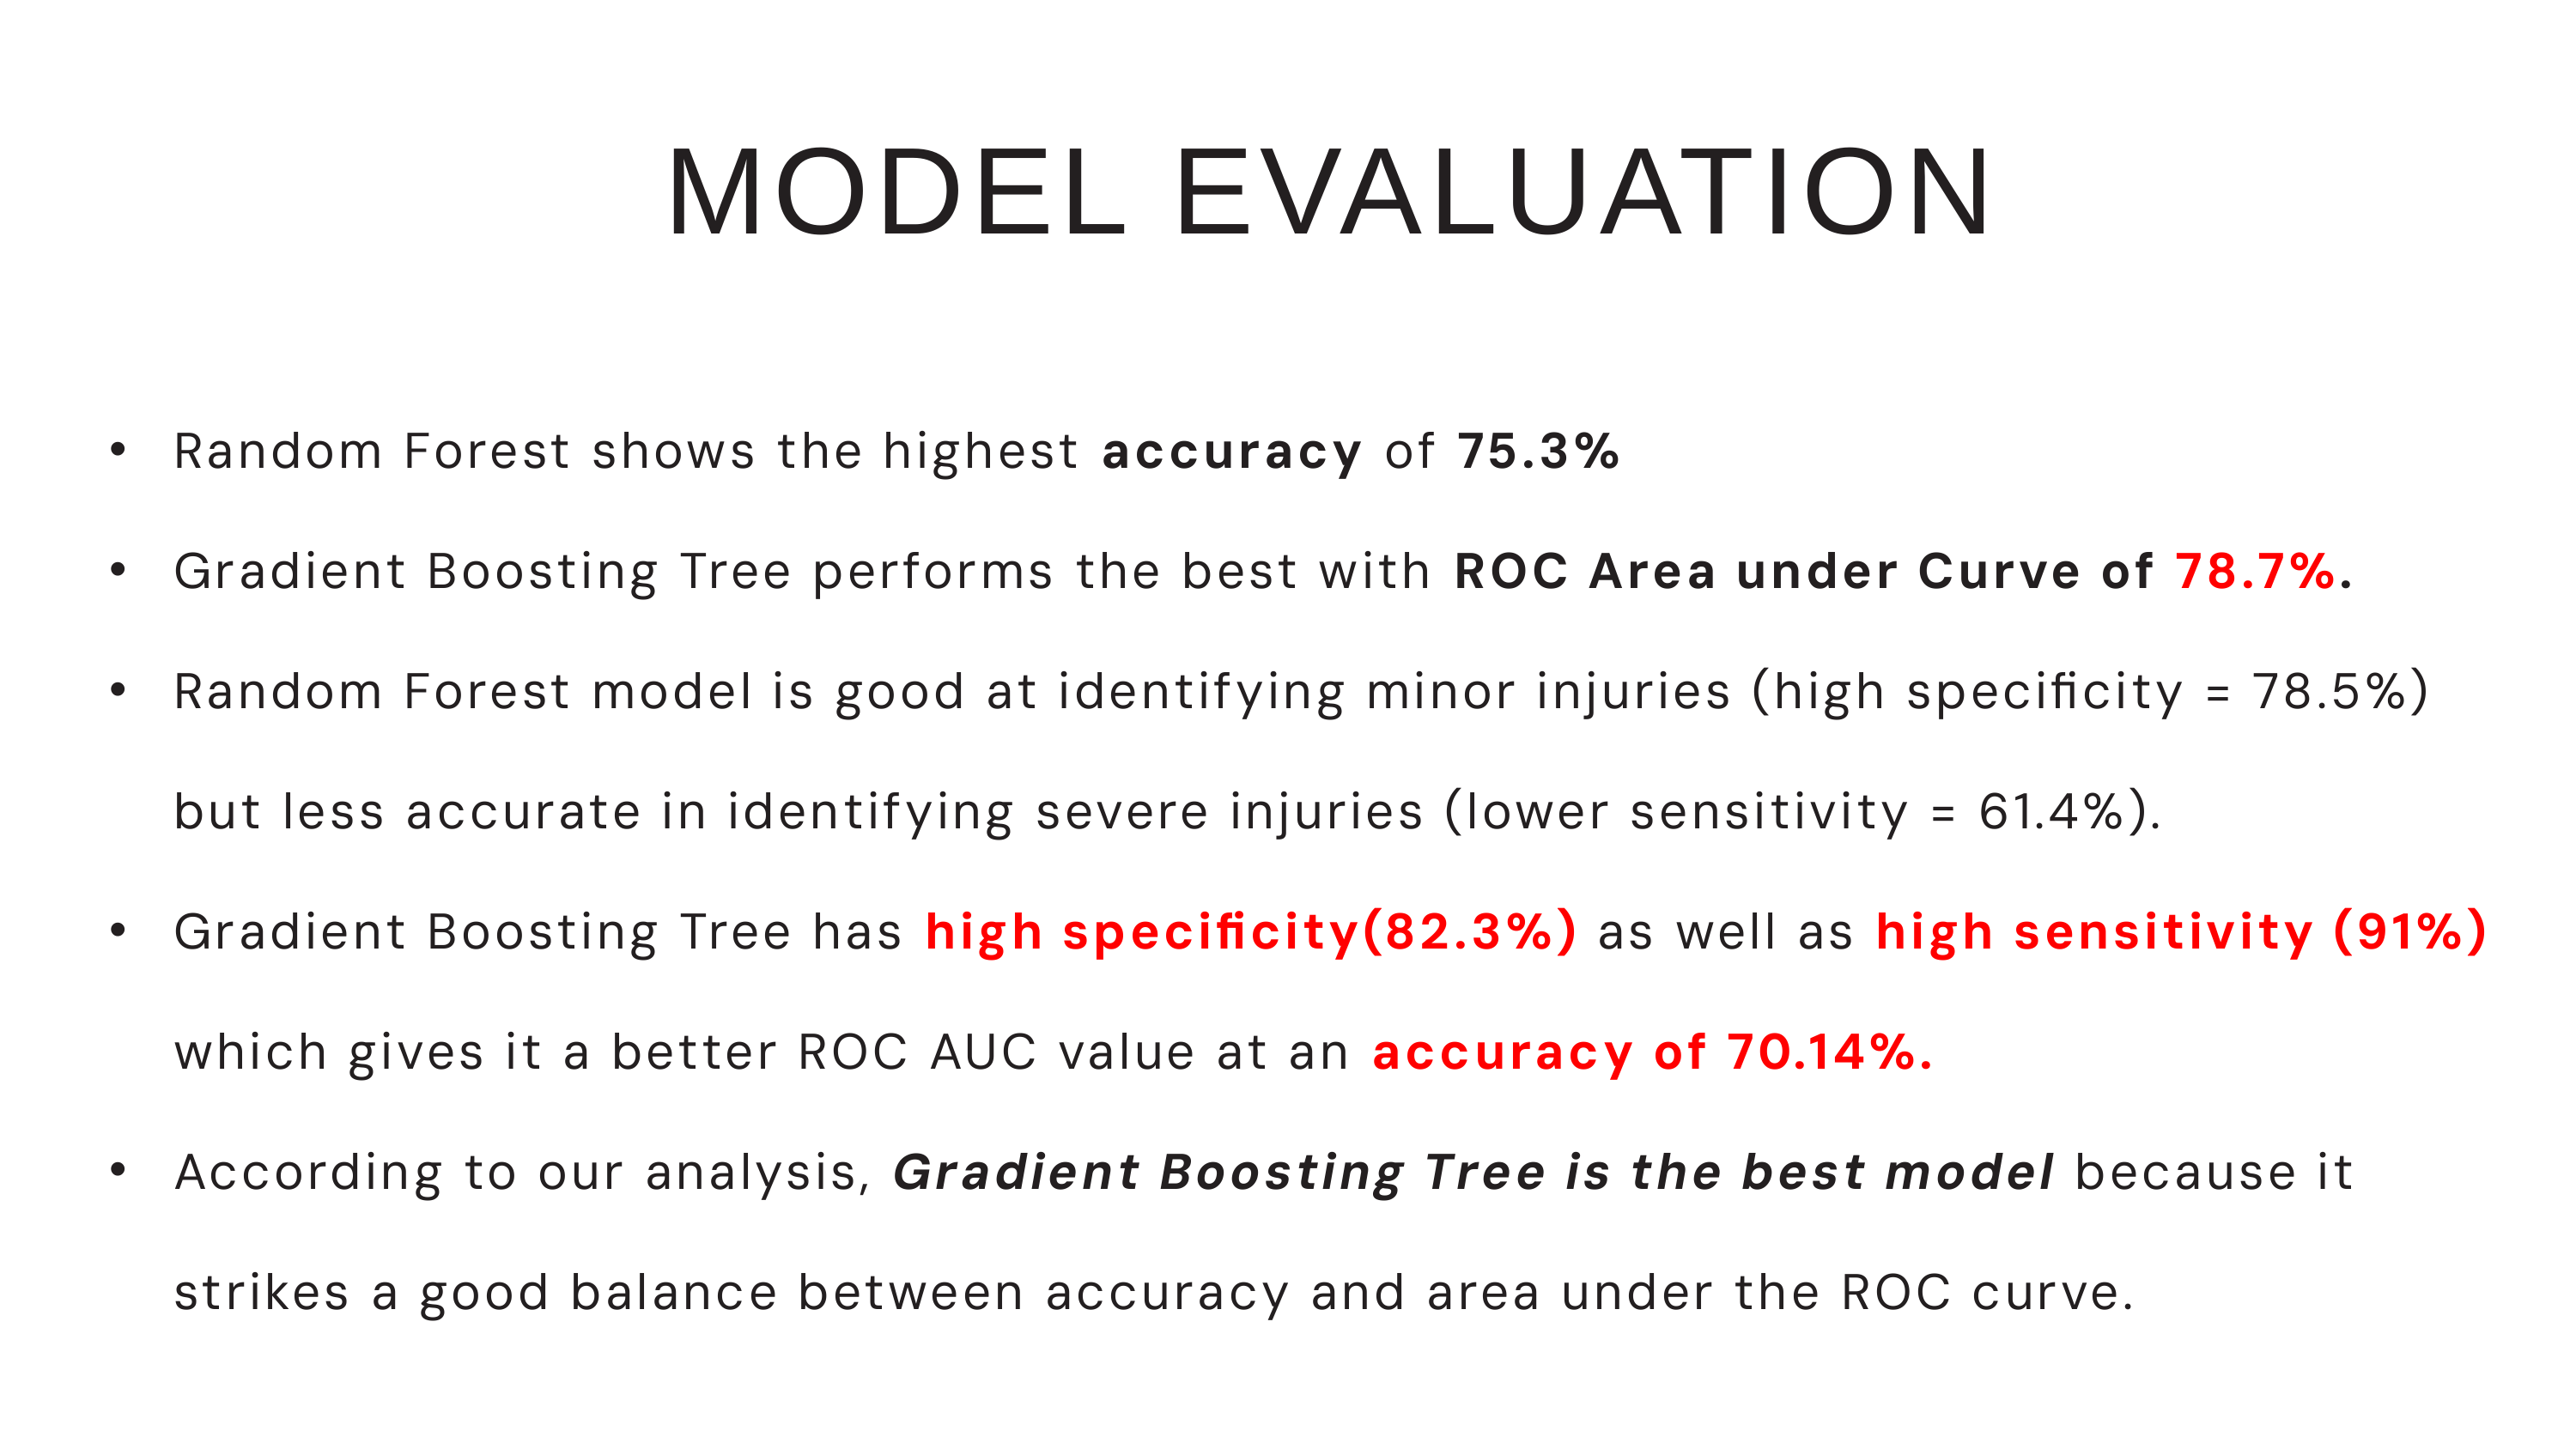

MODEL EVALUATION
Random Forest shows the highest accuracy of 75.3%
Gradient Boosting Tree performs the best with ROC Area under Curve of 78.7%.
Random Forest model is good at identifying minor injuries (high specificity = 78.5%) but less accurate in identifying severe injuries (lower sensitivity = 61.4%).
Gradient Boosting Tree has high specificity(82.3%) as well as high sensitivity (91%) which gives it a better ROC AUC value at an accuracy of 70.14%.
According to our analysis, Gradient Boosting Tree is the best model because it strikes a good balance between accuracy and area under the ROC curve.